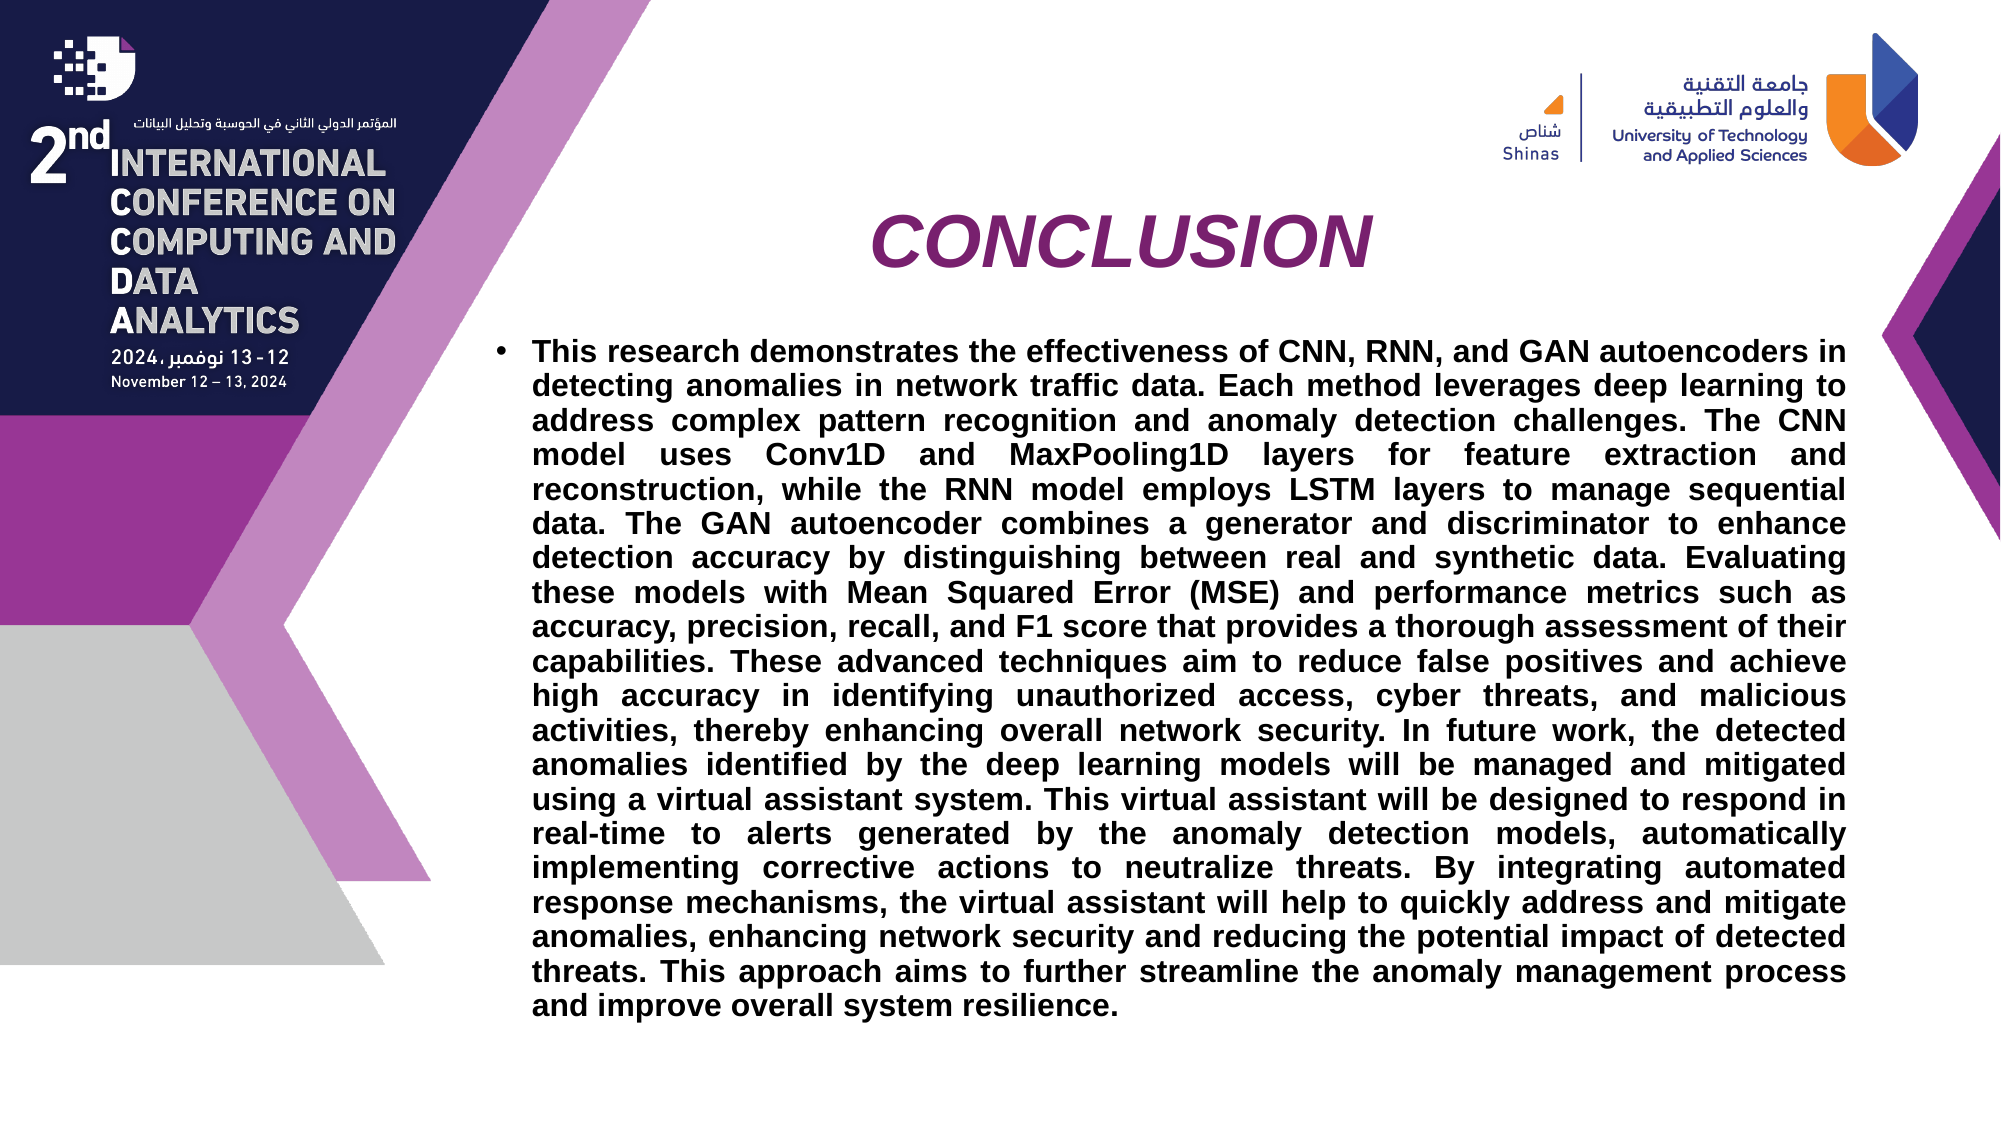

# CONCLUSION
This research demonstrates the effectiveness of CNN, RNN, and GAN autoencoders in detecting anomalies in network traffic data. Each method leverages deep learning to address complex pattern recognition and anomaly detection challenges. The CNN model uses Conv1D and MaxPooling1D layers for feature extraction and reconstruction, while the RNN model employs LSTM layers to manage sequential data. The GAN autoencoder combines a generator and discriminator to enhance detection accuracy by distinguishing between real and synthetic data. Evaluating these models with Mean Squared Error (MSE) and performance metrics such as accuracy, precision, recall, and F1 score that provides a thorough assessment of their capabilities. These advanced techniques aim to reduce false positives and achieve high accuracy in identifying unauthorized access, cyber threats, and malicious activities, thereby enhancing overall network security. In future work, the detected anomalies identified by the deep learning models will be managed and mitigated using a virtual assistant system. This virtual assistant will be designed to respond in real-time to alerts generated by the anomaly detection models, automatically implementing corrective actions to neutralize threats. By integrating automated response mechanisms, the virtual assistant will help to quickly address and mitigate anomalies, enhancing network security and reducing the potential impact of detected threats. This approach aims to further streamline the anomaly management process and improve overall system resilience.